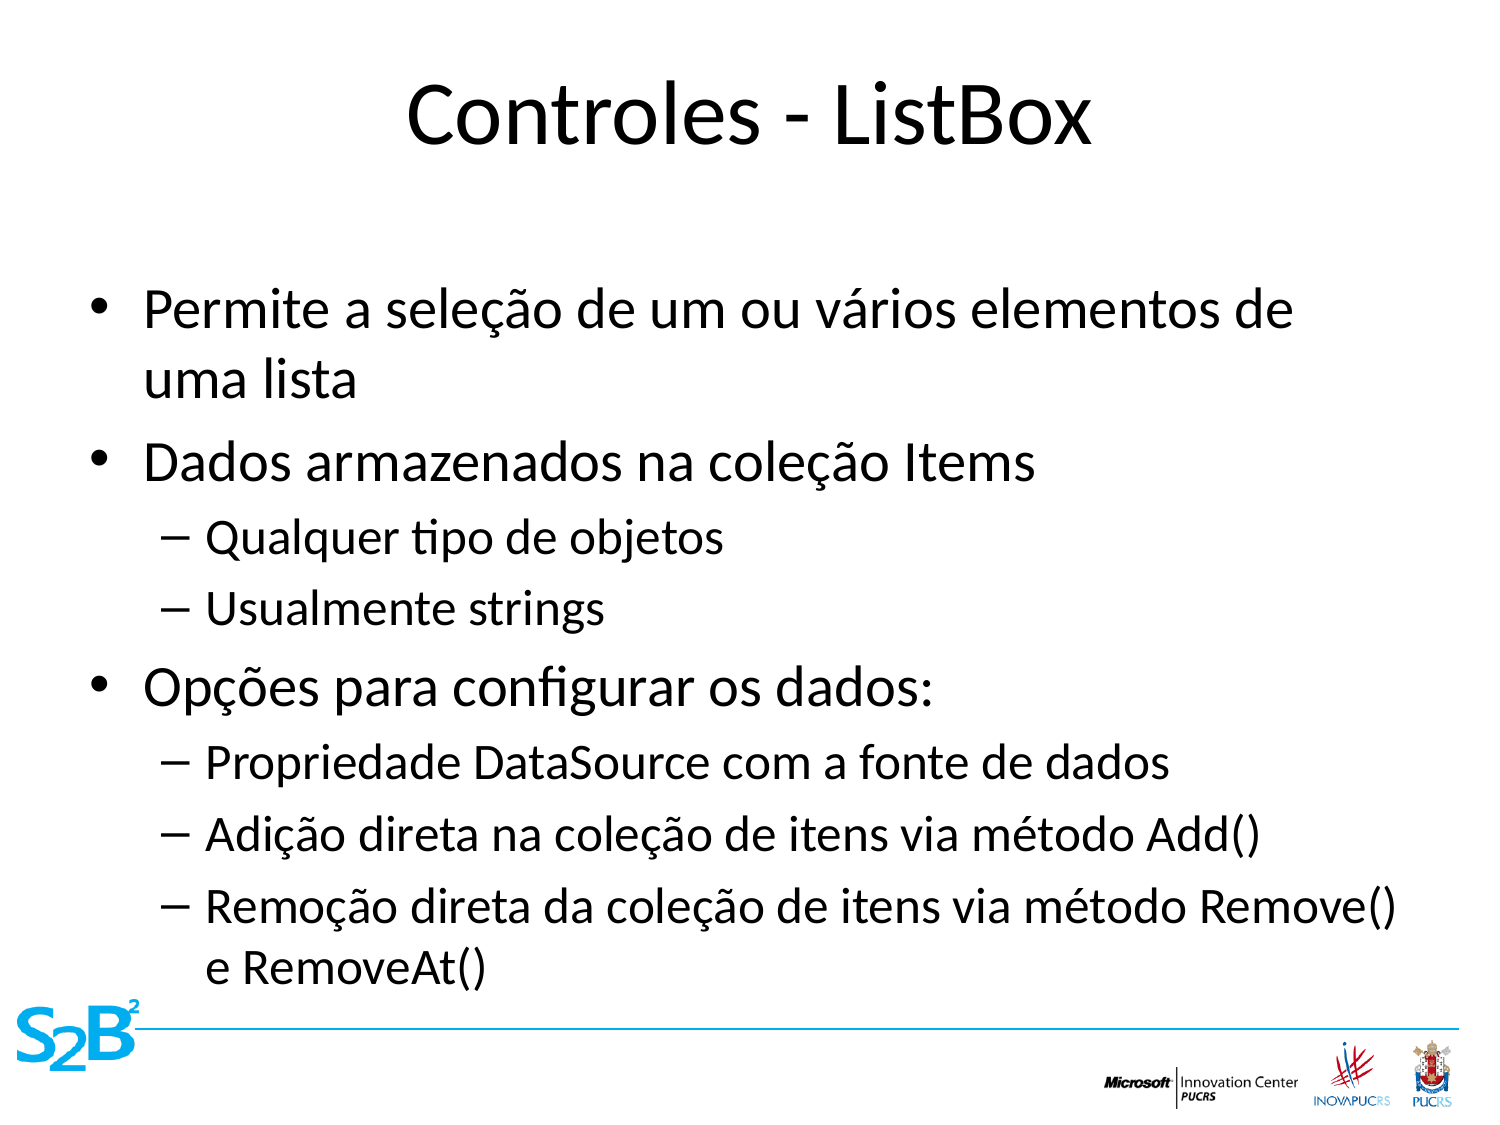

# Controles - ListBox
Permite a seleção de um ou vários elementos de uma lista
Dados armazenados na coleção Items
Qualquer tipo de objetos
Usualmente strings
Opções para configurar os dados:
Propriedade DataSource com a fonte de dados
Adição direta na coleção de itens via método Add()
Remoção direta da coleção de itens via método Remove() e RemoveAt()